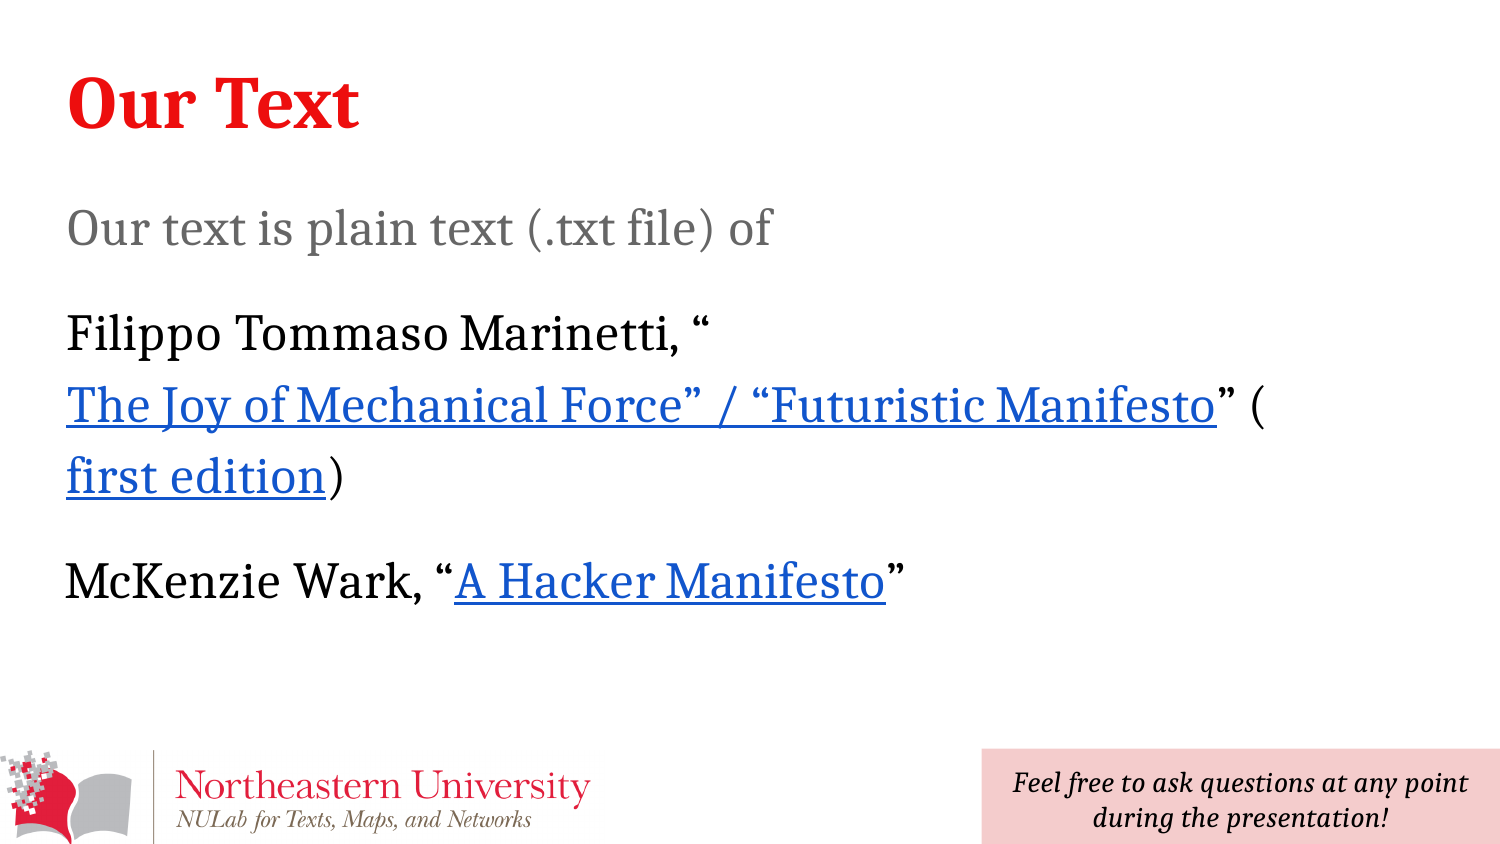

# Our Text
Our text is plain text (.txt file) of
Filippo Tommaso Marinetti, “The Joy of Mechanical Force” / “Futuristic Manifesto” (first edition)
McKenzie Wark, “A Hacker Manifesto”